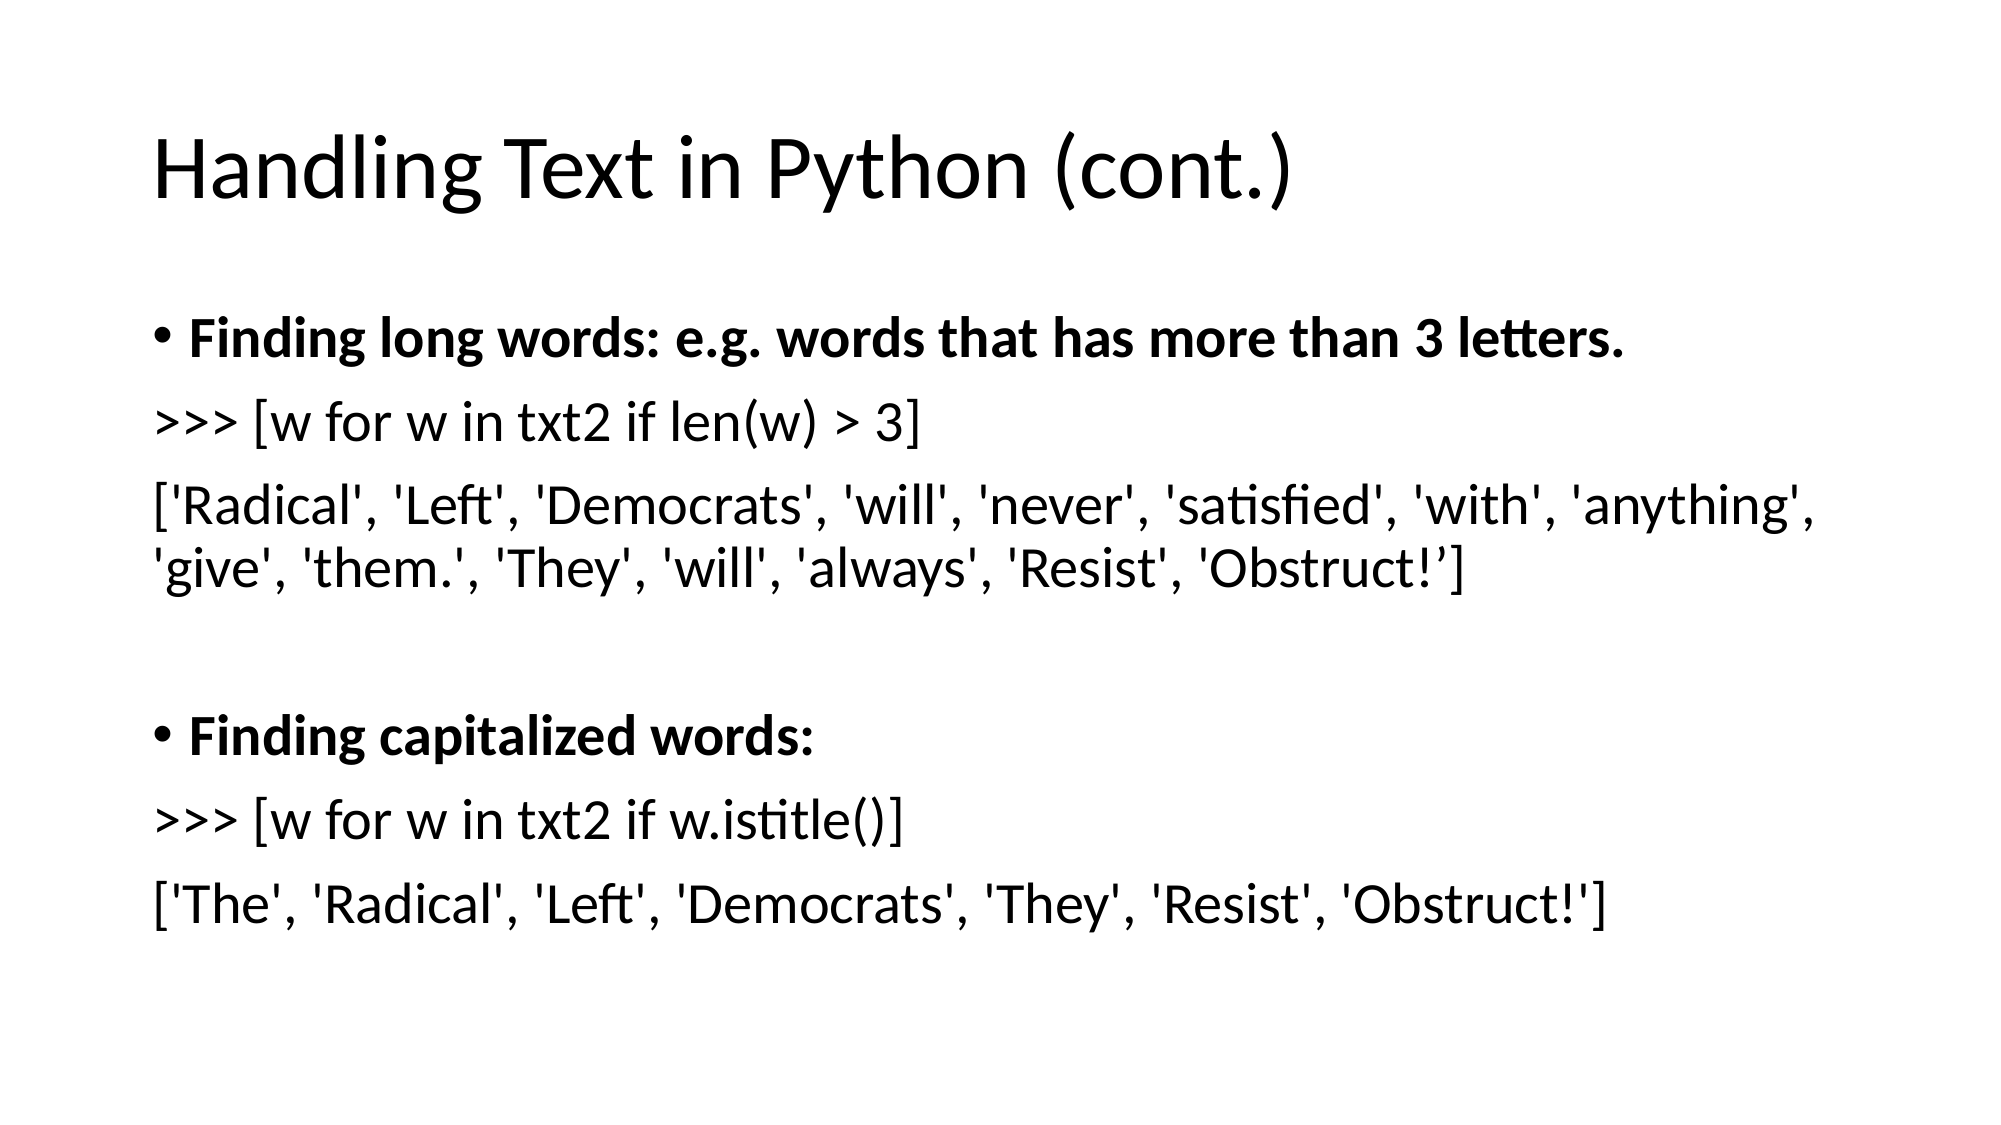

# Handling Text in Python (cont.)
Finding long words: e.g. words that has more than 3 letters.
>>> [w for w in txt2 if len(w) > 3]
['Radical', 'Left', 'Democrats', 'will', 'never', 'satisfied', 'with', 'anything', 'give', 'them.', 'They', 'will', 'always', 'Resist', 'Obstruct!’]

Finding capitalized words:
>>> [w for w in txt2 if w.istitle()]
['The', 'Radical', 'Left', 'Democrats', 'They', 'Resist', 'Obstruct!']